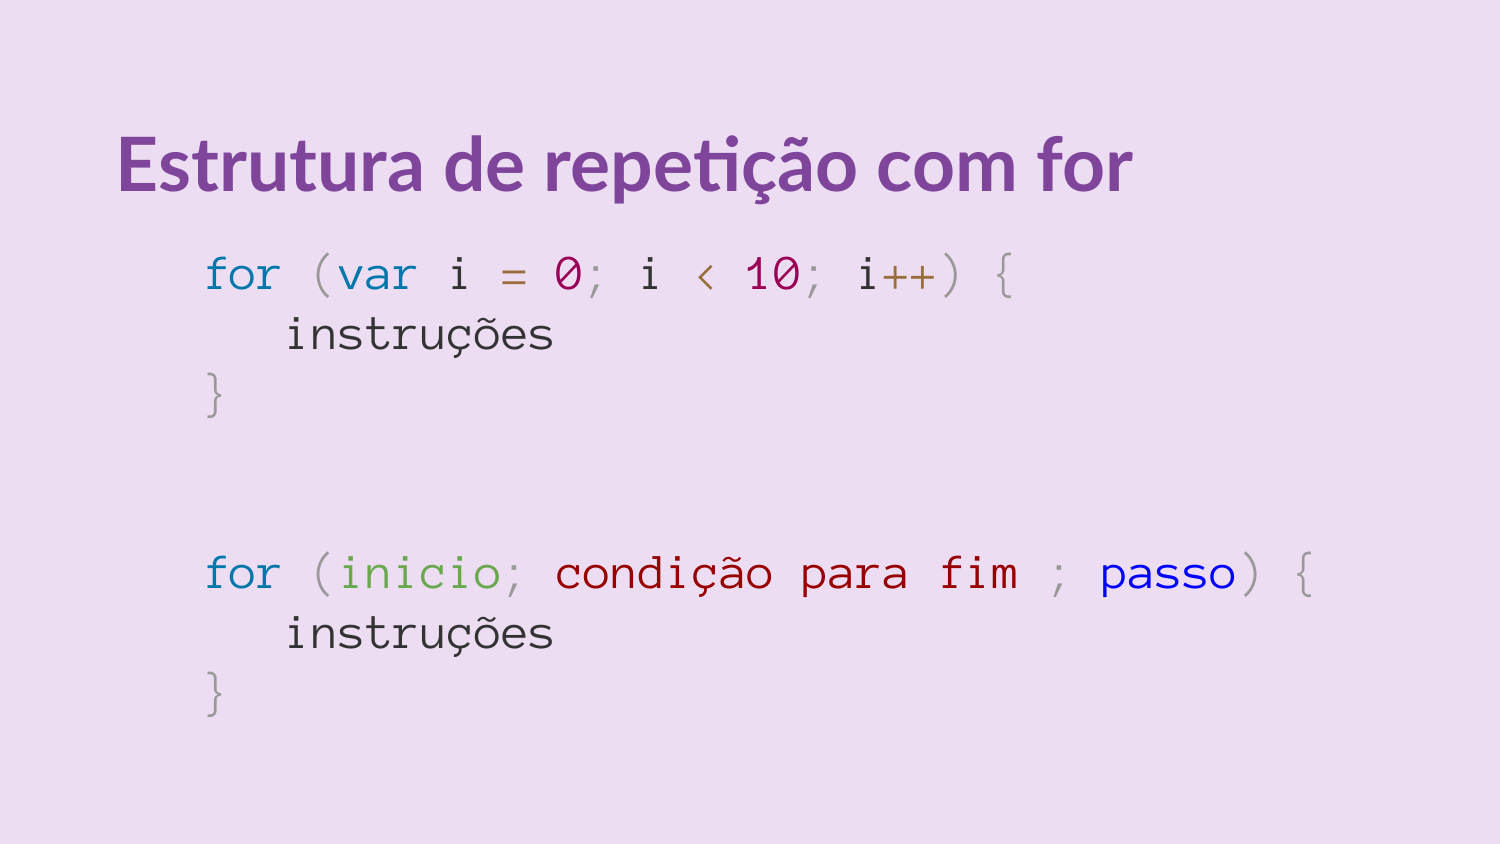

Estrutura de repetição com for
for (var i = 0; i < 10; i++) {
   instruções
}

for (inicio; condição para fim ; passo) {
   instruções
}